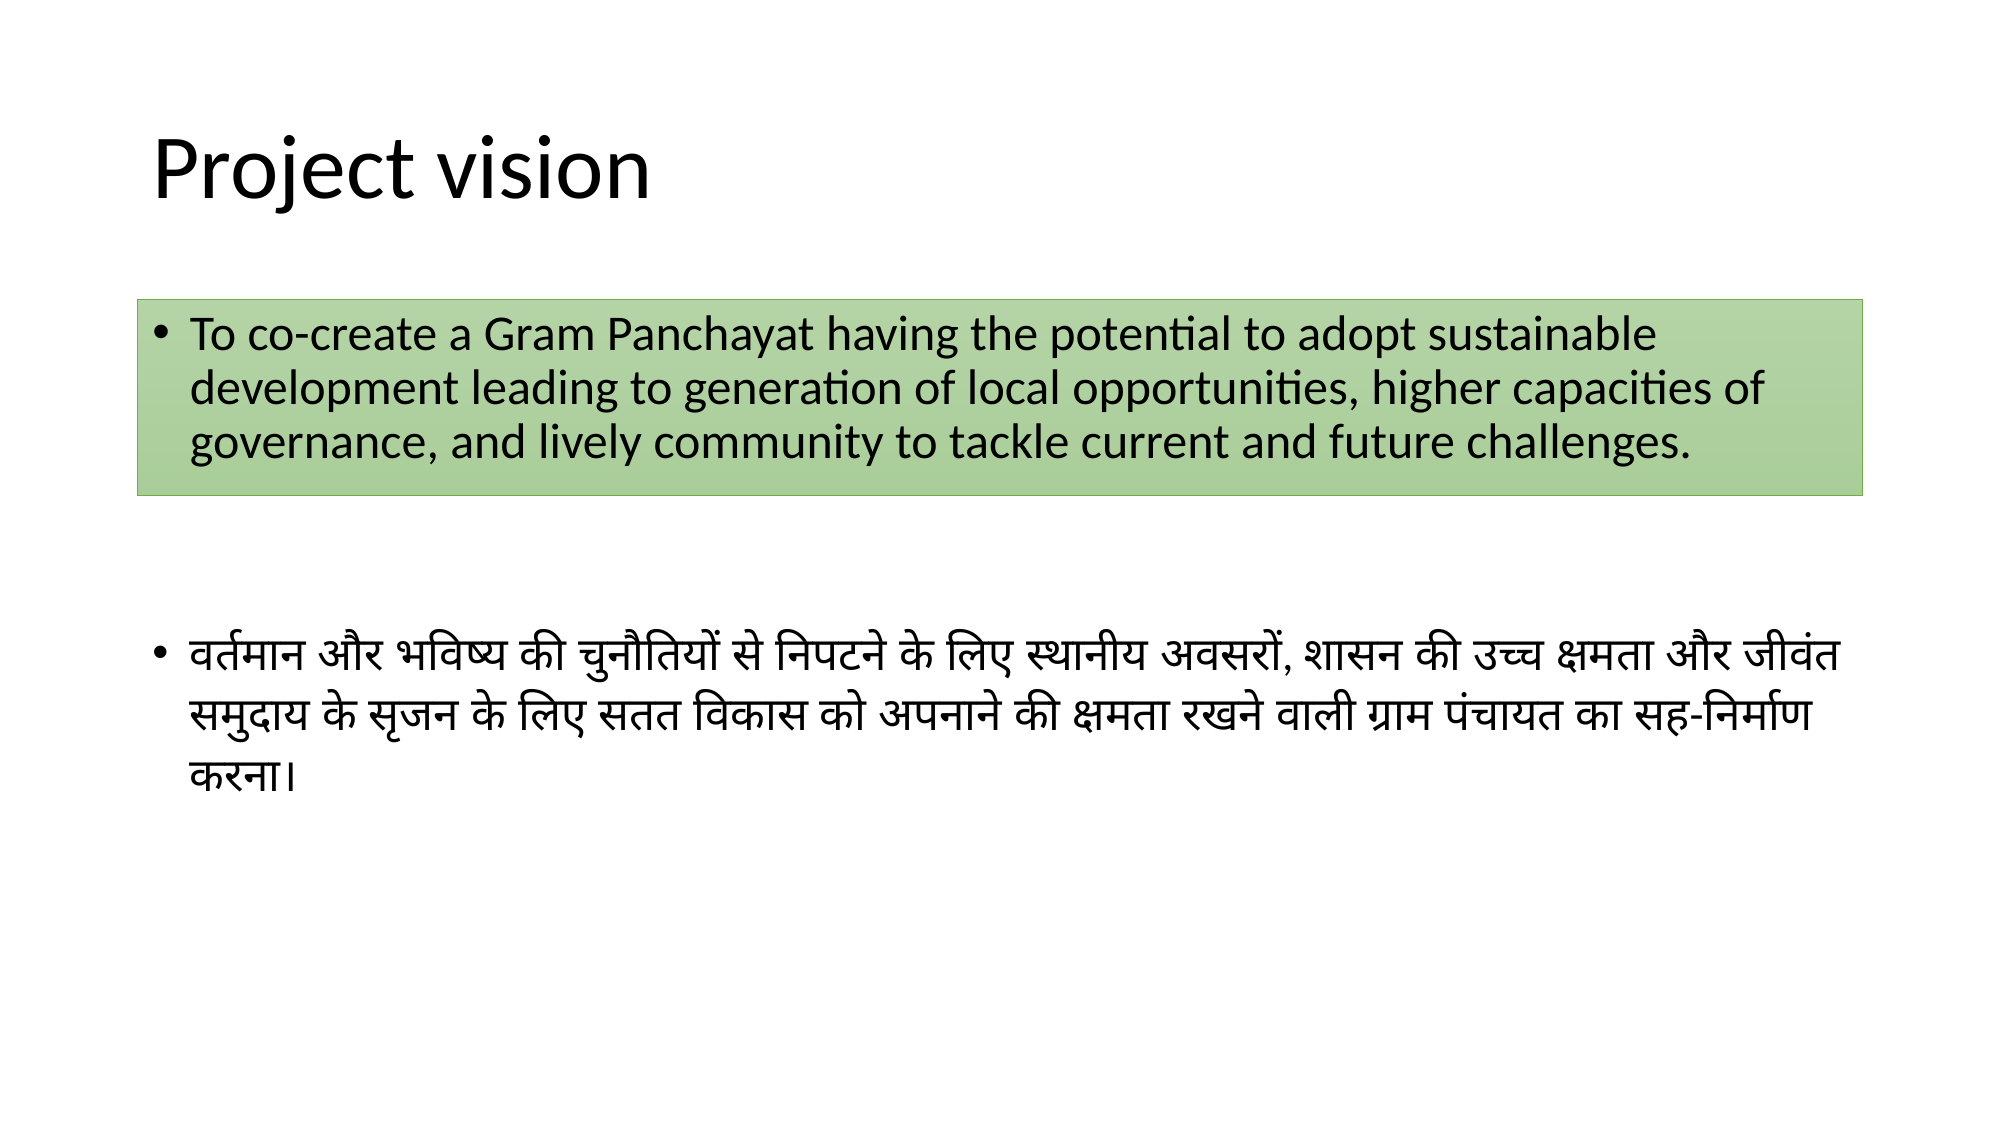

# Project vision
To co-create a Gram Panchayat having the potential to adopt sustainable development leading to generation of local opportunities, higher capacities of governance, and lively community to tackle current and future challenges.
वर्तमान और भविष्य की चुनौतियों से निपटने के लिए स्थानीय अवसरों, शासन की उच्च क्षमता और जीवंत समुदाय के सृजन के लिए सतत विकास को अपनाने की क्षमता रखने वाली ग्राम पंचायत का सह-निर्माण करना।